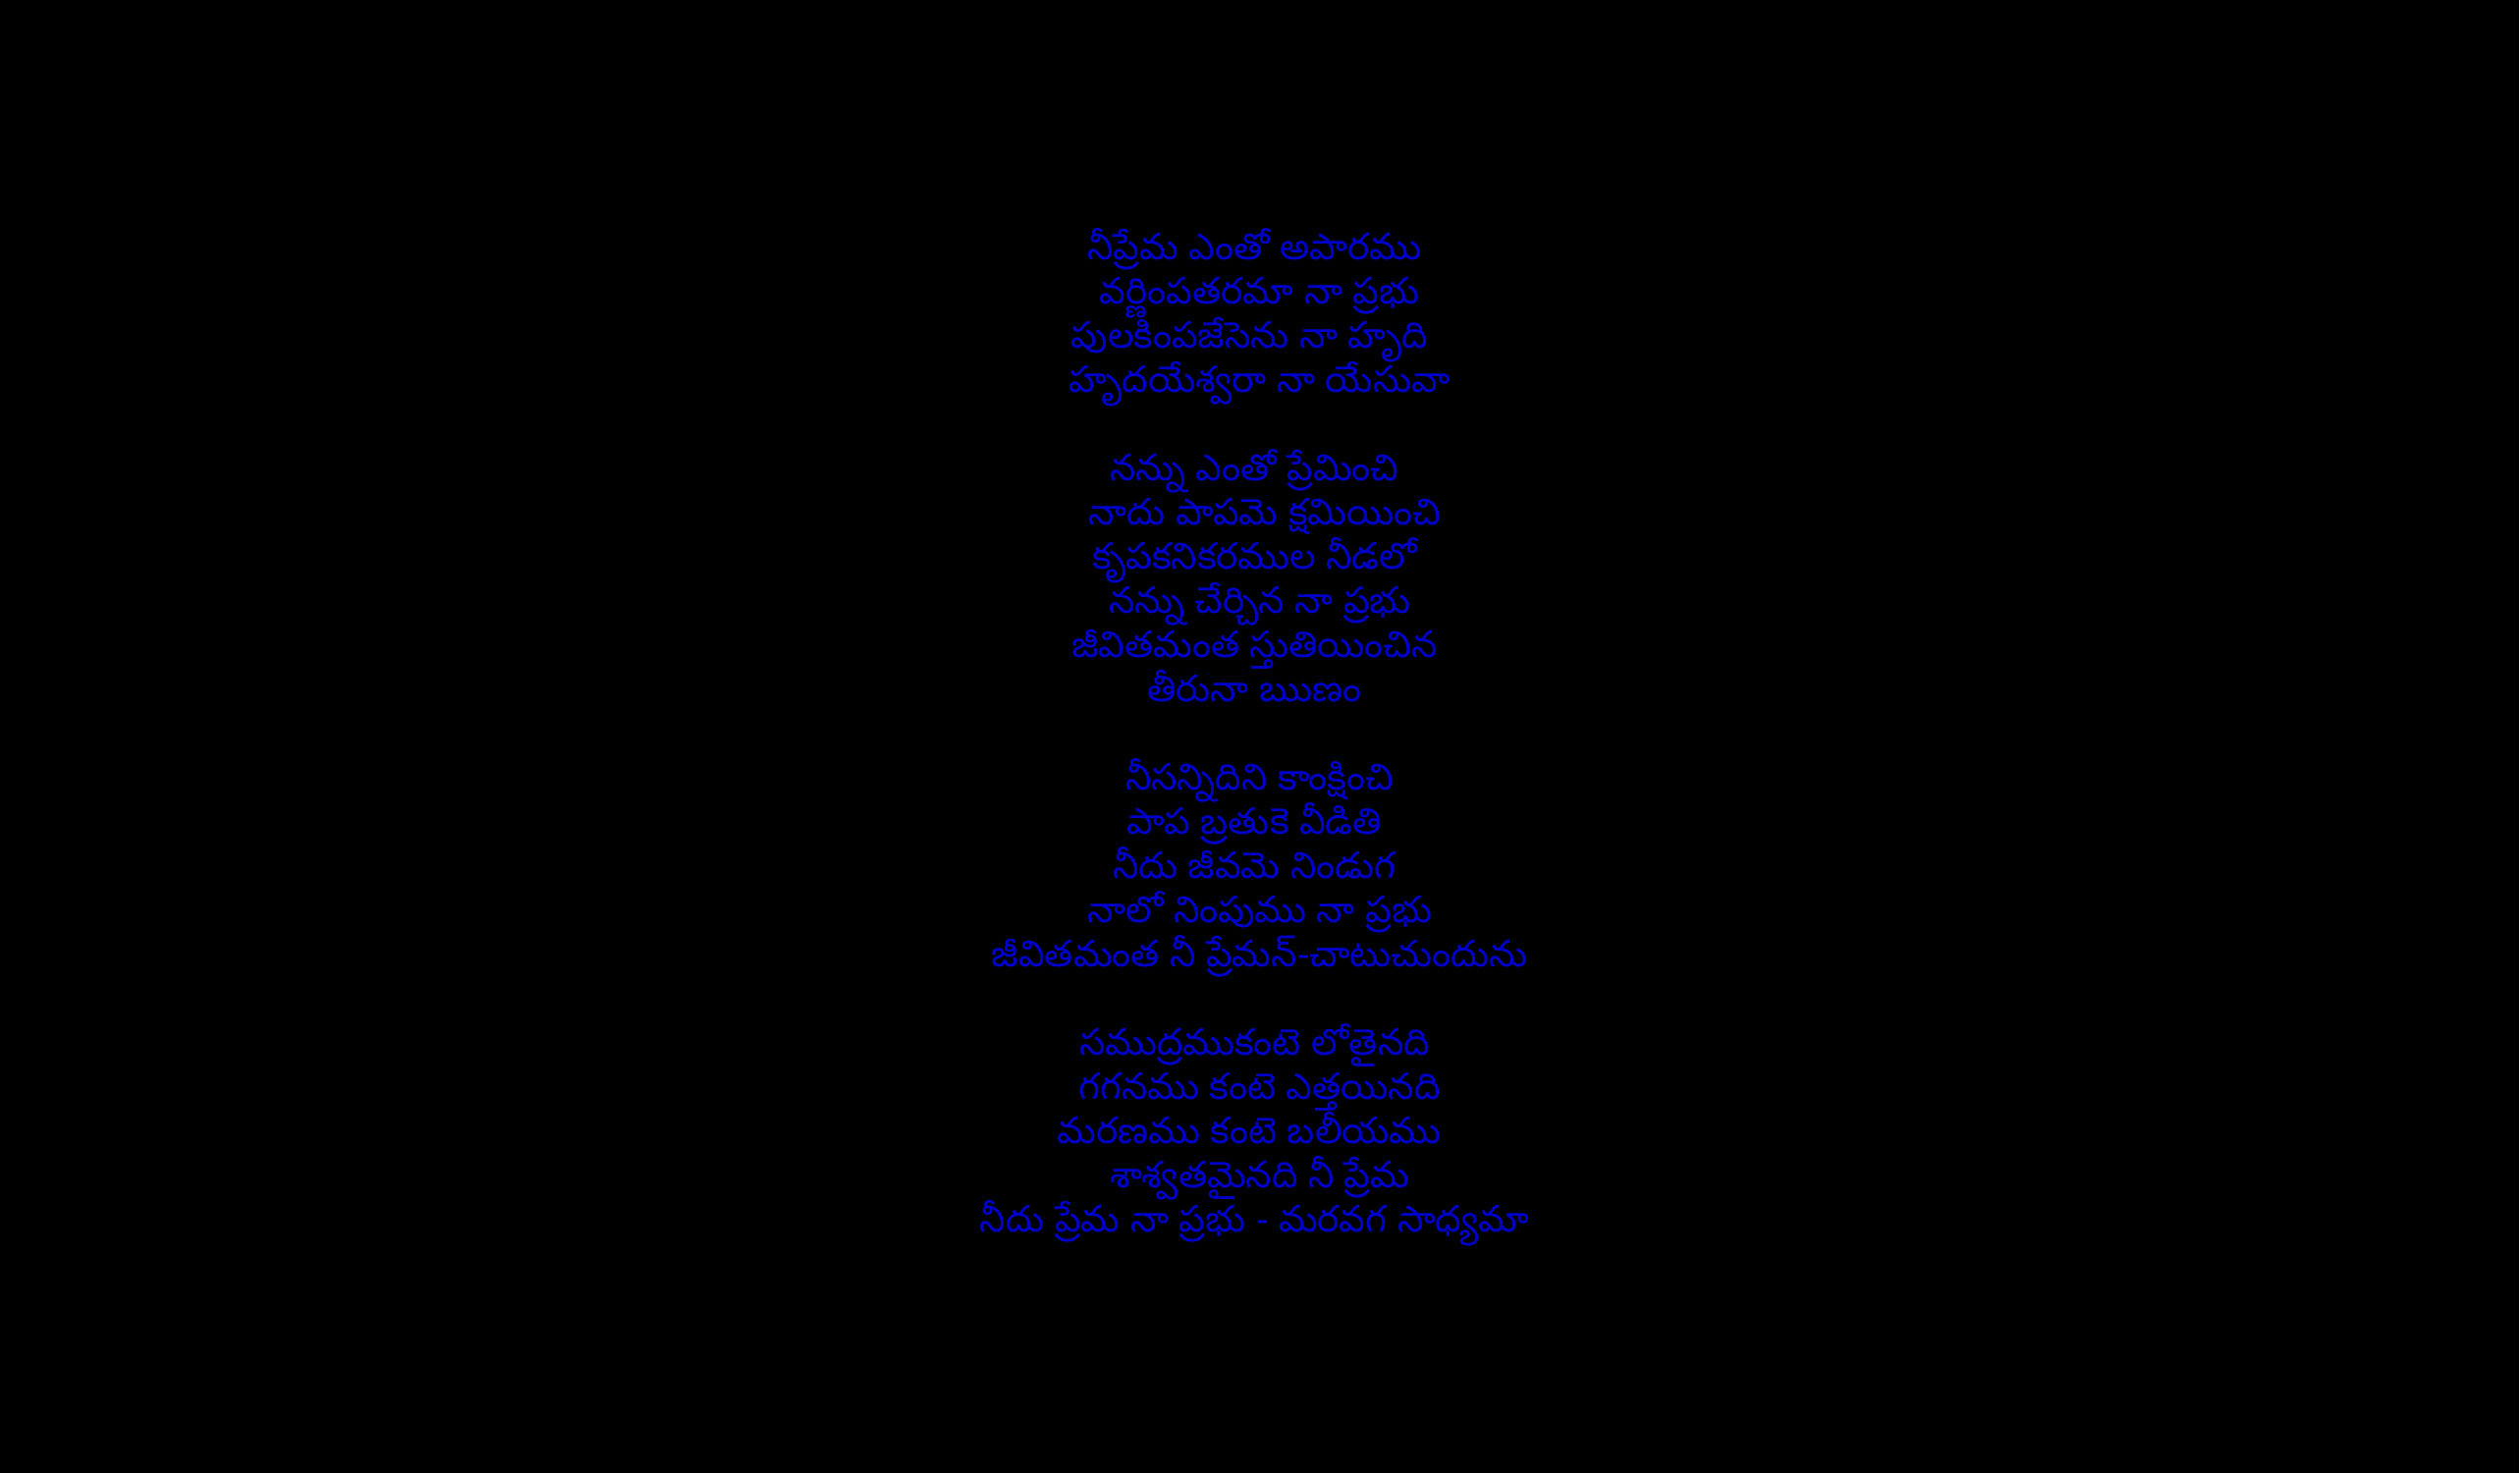

నీప్రేమ ఎంతో అపారము
వర్ణింపతరమా నా ప్రభు
పులకింపజేసెను నా హృది
హృదయేశ్వరా నా యేసువా

నన్ను ఎంతో ప్రేమించి
 నాదు పాపమె క్షమియించి
కృపకనికరముల నీడలో
నన్ను చేర్చిన నా ప్రభు
జీవితమంత స్తుతియించిన
తీరునా ఋణం

 నీసన్నిదిని కాంక్షించి
పాప బ్రతుకె వీడితి
నీదు జీవమె నిండుగ
నాలో నింపుము నా ప్రభు
జీవితమంత నీ ప్రేమన్-చాటుచుందును

సముద్రముకంటె లోతైనది
గగనము కంటె ఎత్తయినది
మరణము కంటె బలీయము
శాశ్వతమైనది నీ ప్రేమ
నీదు ప్రేమ నా ప్రభు - మరవగ సాధ్యమా